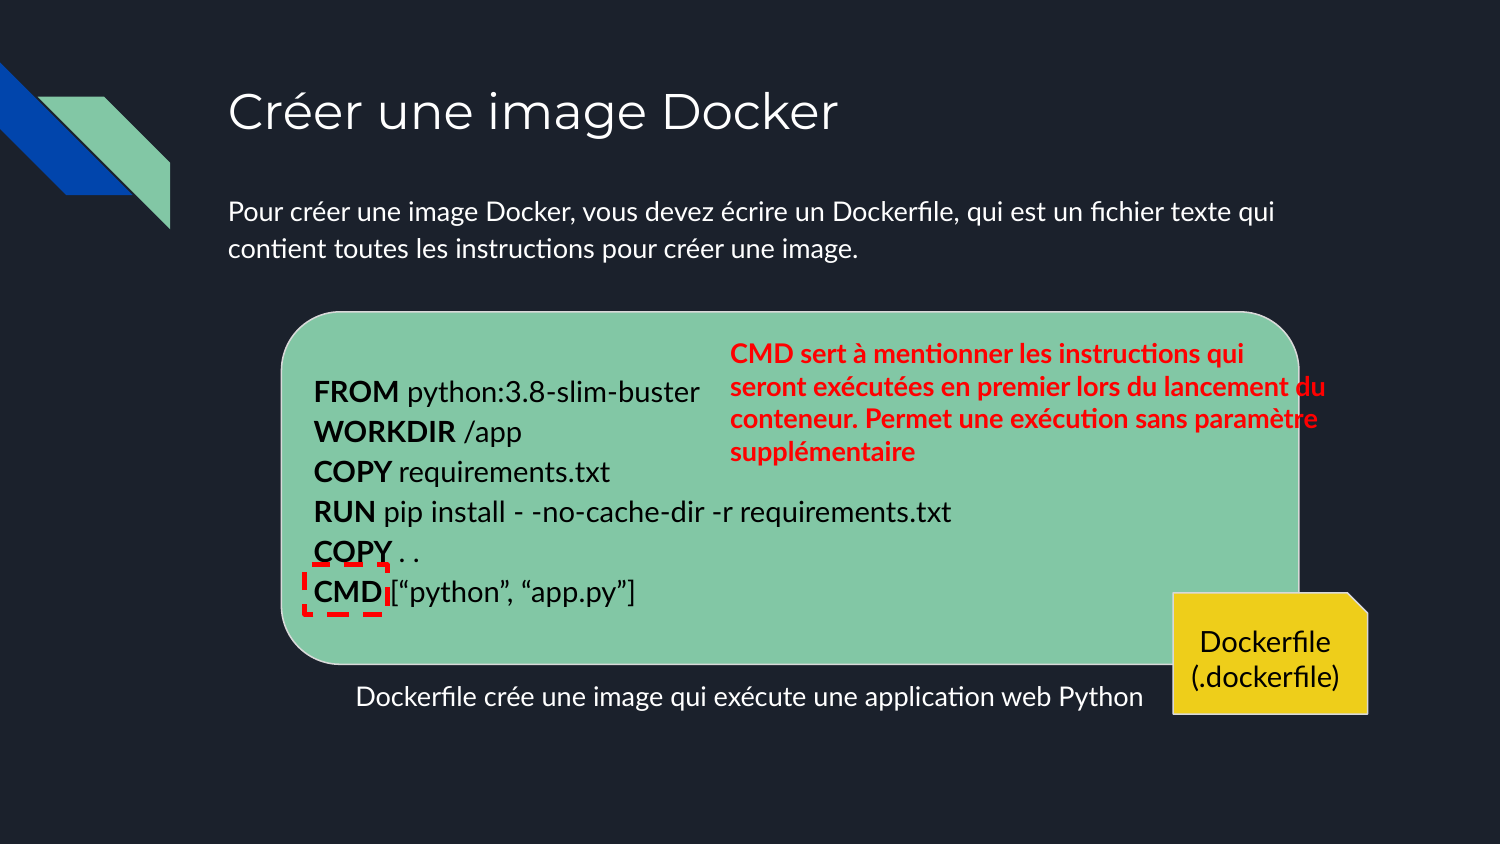

# Créer une image Docker
Pour créer une image Docker, vous devez écrire un Dockerfile, qui est un fichier texte qui contient toutes les instructions pour créer une image.
FROM python:3.8-slim-buster
WORKDIR /app
COPY requirements.txt
RUN pip install - -no-cache-dir -r requirements.txt
COPY . .
CMD [“python”, “app.py”]
CMD sert à mentionner les instructions qui seront exécutées en premier lors du lancement du conteneur. Permet une exécution sans paramètre supplémentaire

Dockerfile
(.dockerfile)
Dockerfile crée une image qui exécute une application web Python